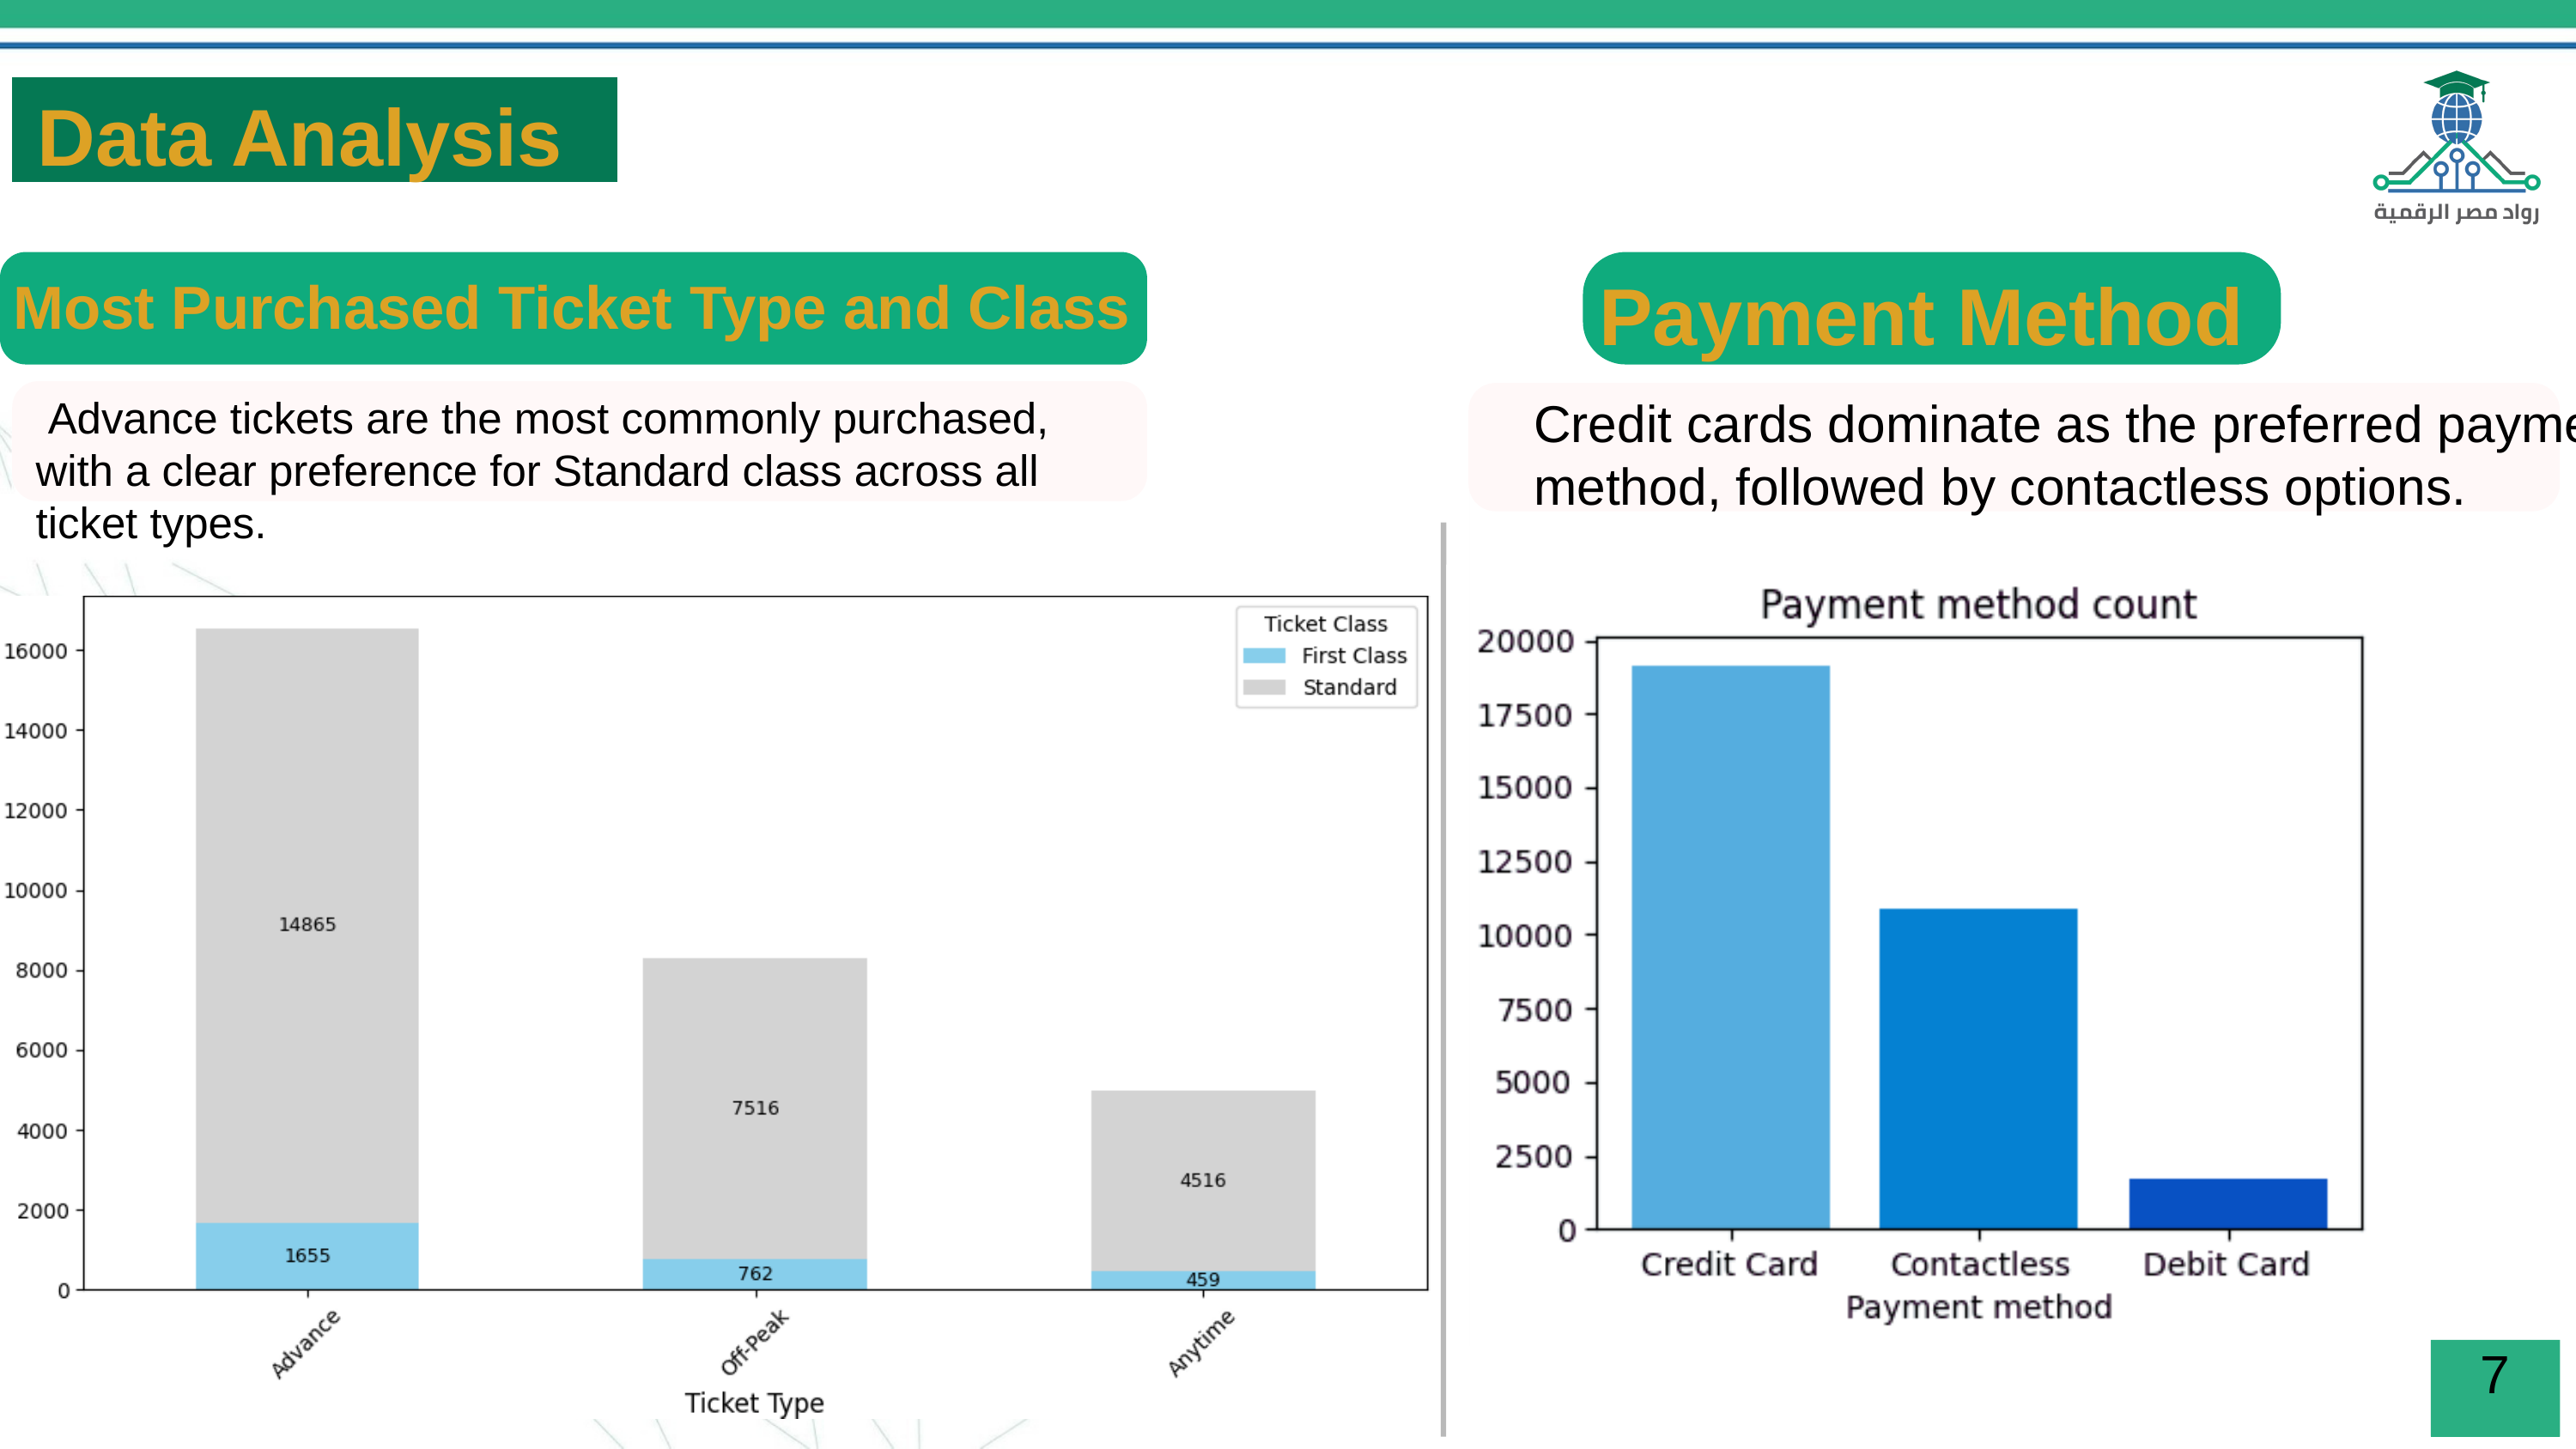

Data Analysis

Payment Method

Most Purchased Ticket Type and Class

 Advance tickets are the most commonly purchased, with a clear preference for Standard class across all ticket types.
Credit cards dominate as the preferred payment method, followed by contactless options.

7